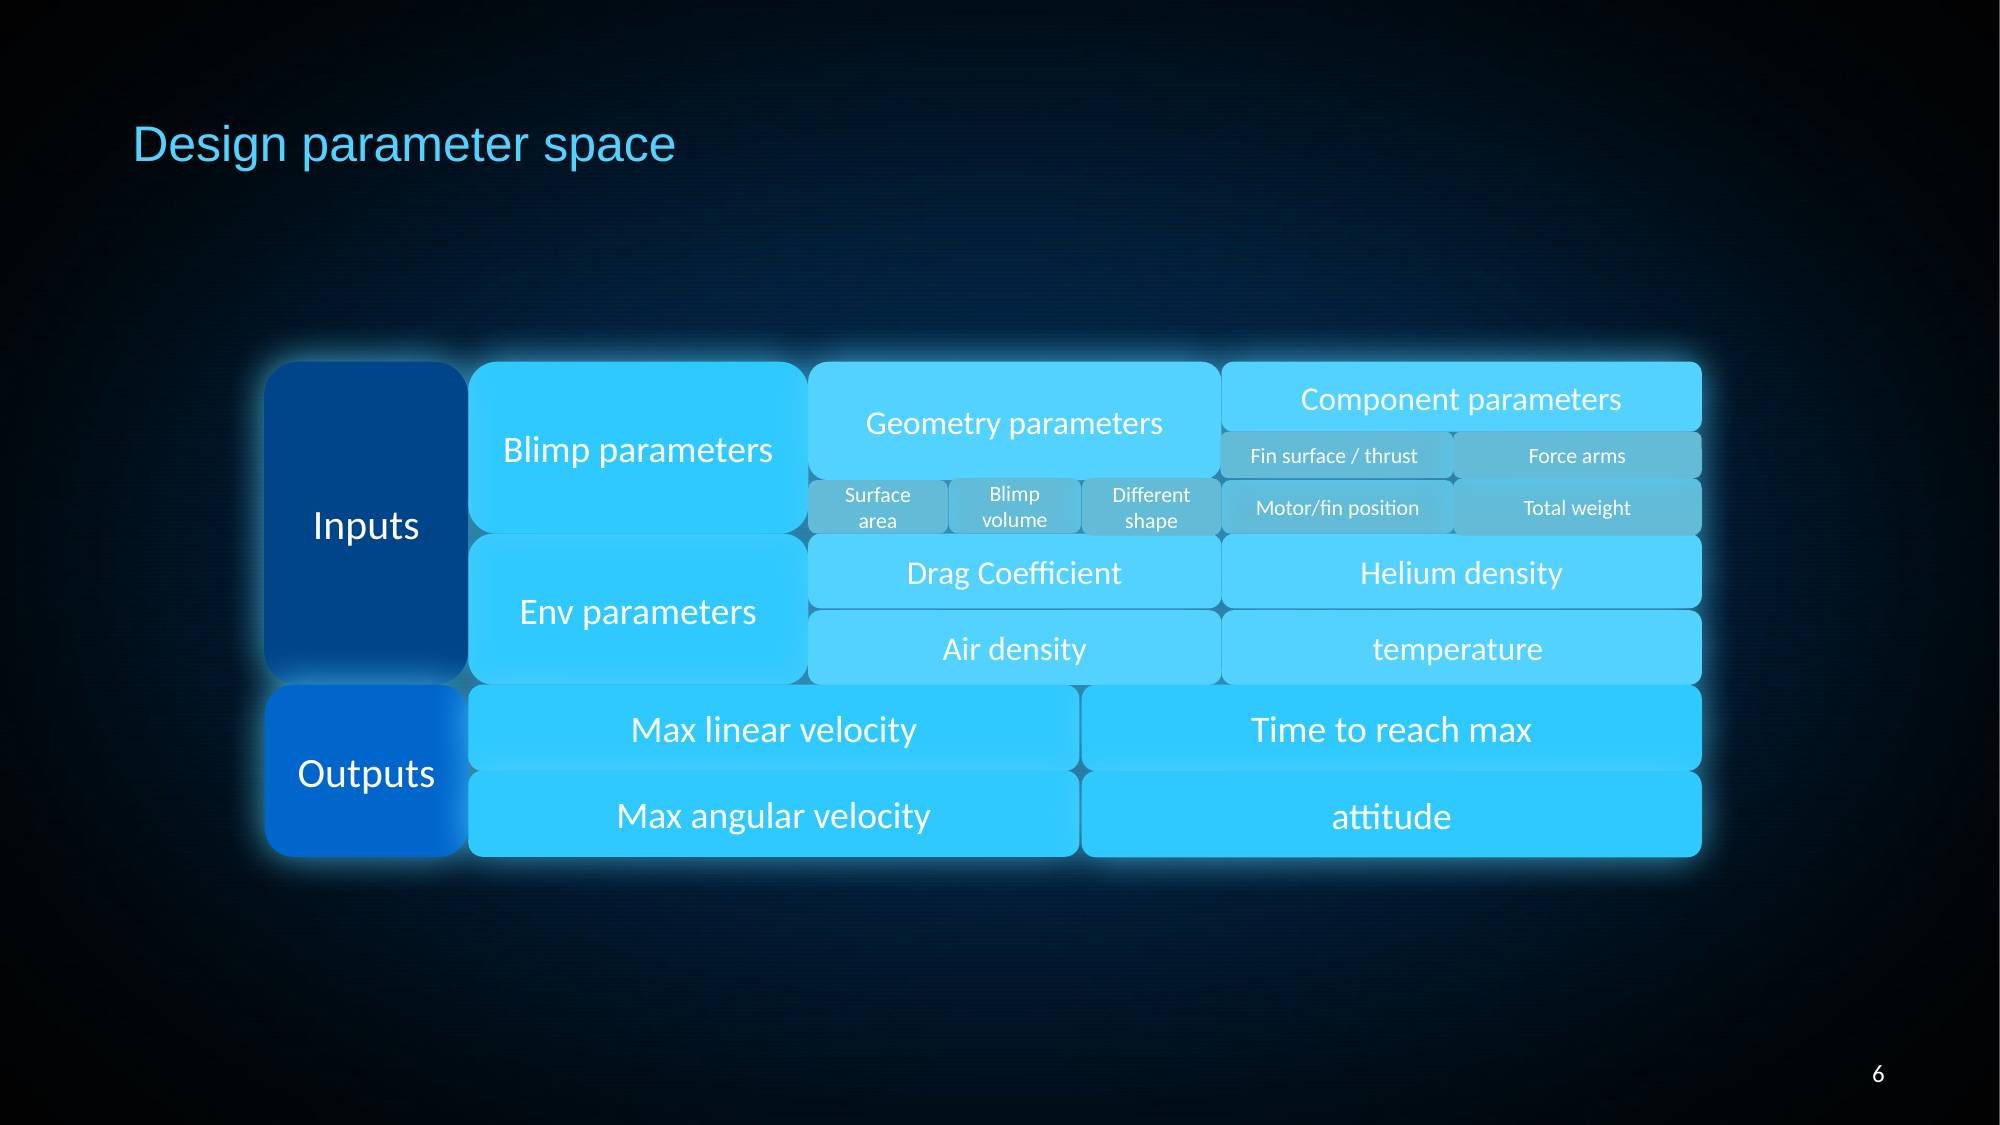

Design parameter space

Inputs
Blimp parameters
Geometry parameters
Component parameters
Fin surface / thrust
Force arms

Blimp volume
Different shape
Total weight
Surface area
Motor/fin position
Env parameters
Drag Coefficient
Helium density
Air density
temperature
Outputs
Max linear velocity
Time to reach max
Max angular velocity
attitude
6